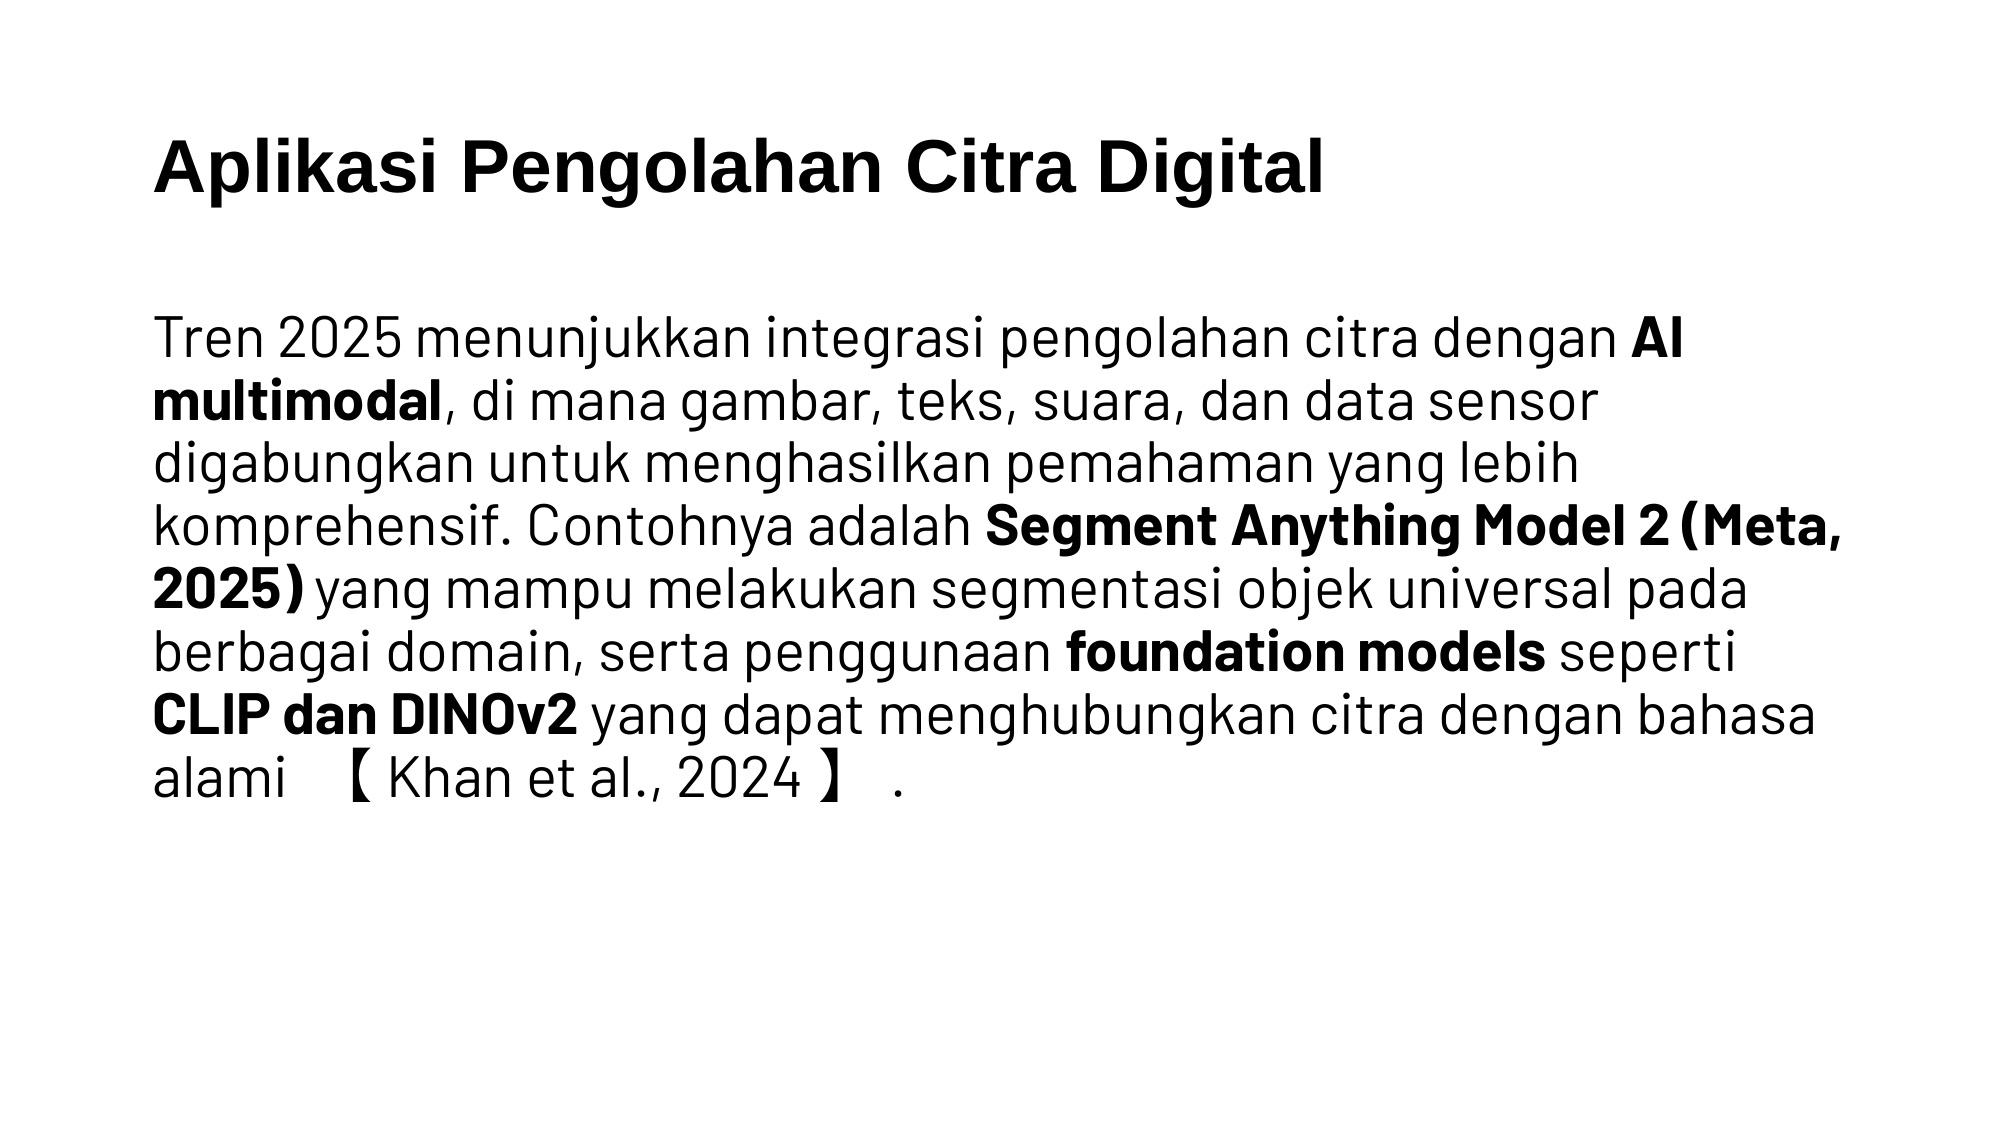

# Aplikasi Pengolahan Citra Digital
Tren 2025 menunjukkan integrasi pengolahan citra dengan AI multimodal, di mana gambar, teks, suara, dan data sensor digabungkan untuk menghasilkan pemahaman yang lebih komprehensif. Contohnya adalah Segment Anything Model 2 (Meta, 2025) yang mampu melakukan segmentasi objek universal pada berbagai domain, serta penggunaan foundation models seperti CLIP dan DINOv2 yang dapat menghubungkan citra dengan bahasa alami 【Khan et al., 2024】.